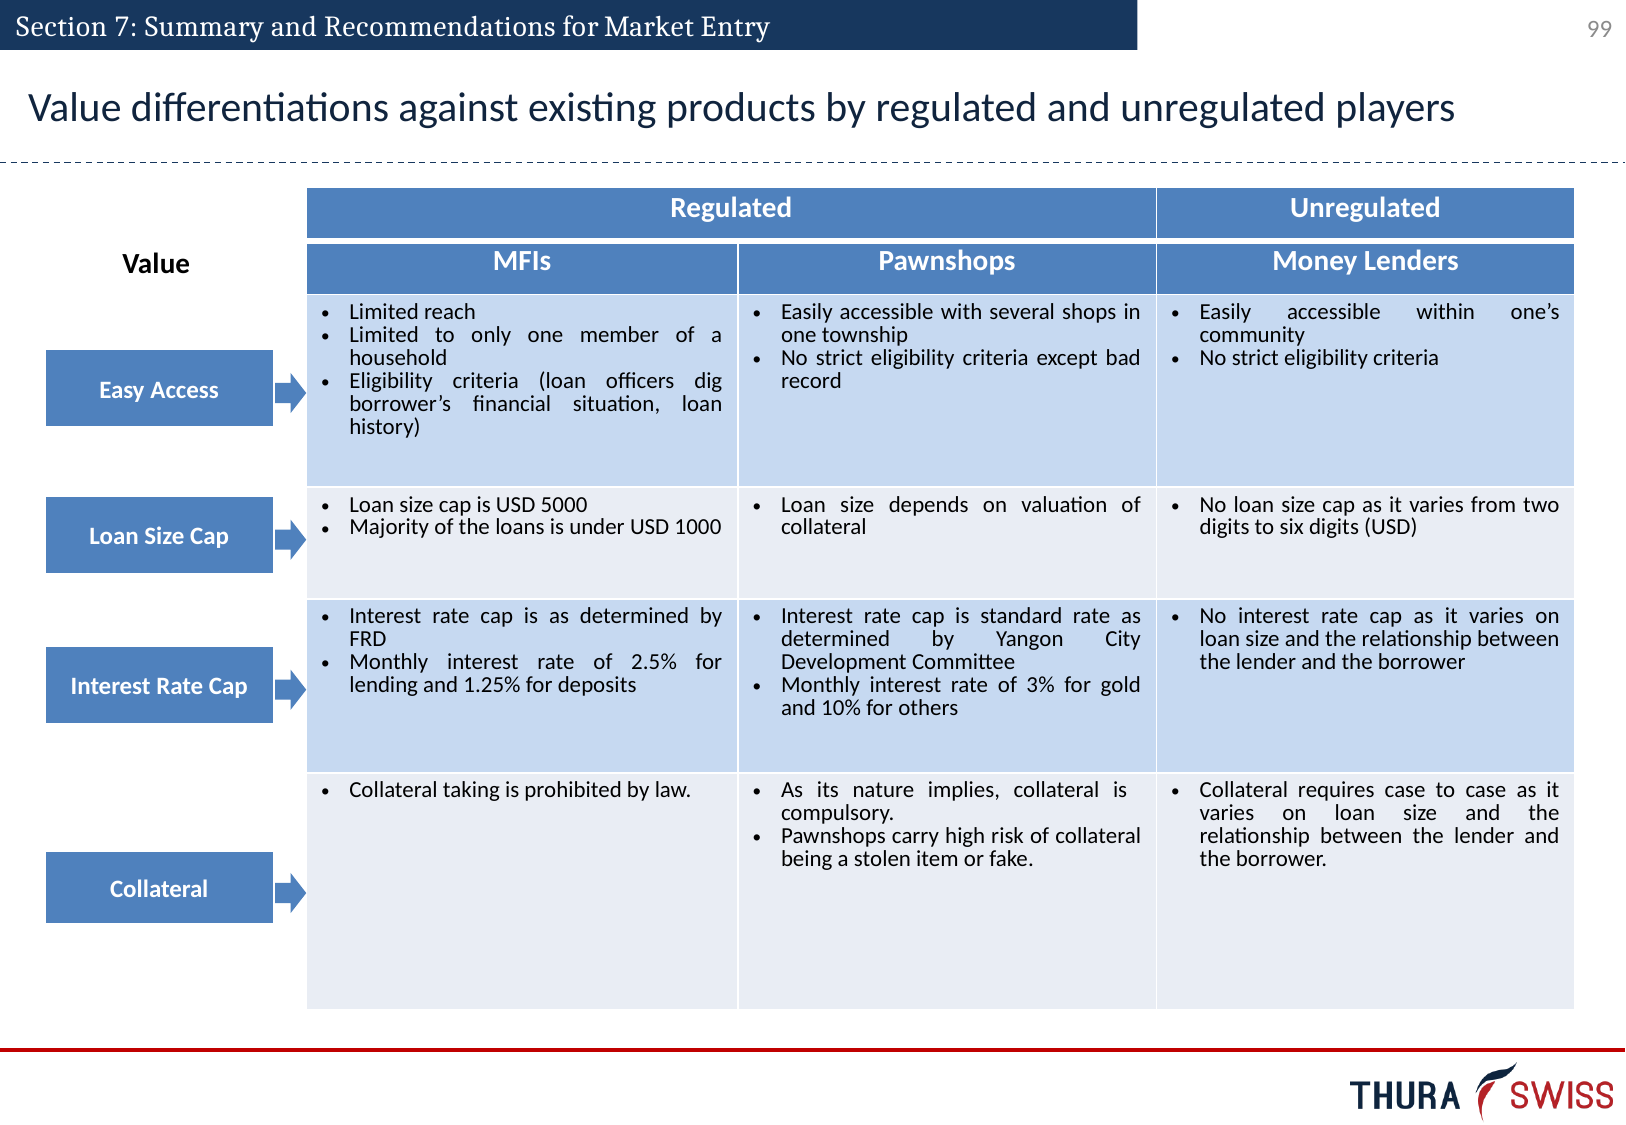

Section 7: Summary and Recommendations for Market Entry
Value differentiations against existing products by regulated and unregulated players
| Regulated |  | Unregulated |
| --- | --- | --- |
| MFIs | Pawnshops | Money Lenders |
| Limited reach Limited to only one member of a household Eligibility criteria (loan officers dig borrower’s financial situation, loan history) | Easily accessible with several shops in one township No strict eligibility criteria except bad record | Easily accessible within one’s community No strict eligibility criteria |
| Loan size cap is USD 5000 Majority of the loans is under USD 1000 | Loan size depends on valuation of collateral | No loan size cap as it varies from two digits to six digits (USD) |
| Interest rate cap is as determined by FRD Monthly interest rate of 2.5% for lending and 1.25% for deposits | Interest rate cap is standard rate as determined by Yangon City Development Committee Monthly interest rate of 3% for gold and 10% for others | No interest rate cap as it varies on loan size and the relationship between the lender and the borrower |
| Collateral taking is prohibited by law. | As its nature implies, collateral is compulsory. Pawnshops carry high risk of collateral being a stolen item or fake. | Collateral requires case to case as it varies on loan size and the relationship between the lender and the borrower. |
Value
Easy Access

Loan Size Cap

Interest Rate Cap

Collateral